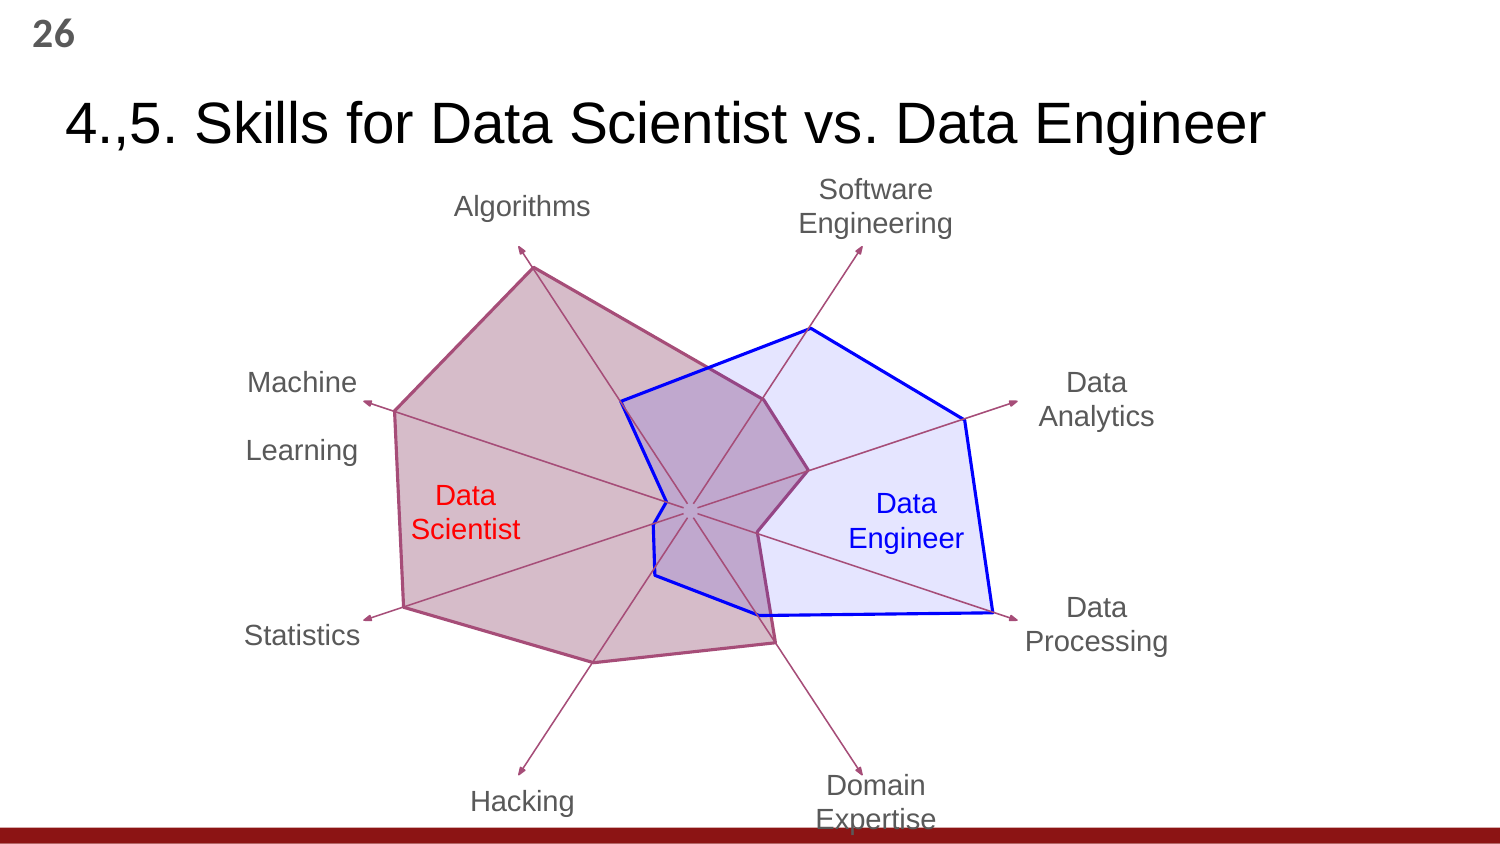

26
# 4.,5. Skills for Data Scientist vs. Data Engineer
Software
Algorithms
Engineering

Data  Analytics
Machine  Learning
Data  Scientist
Data  Engineer
Data  Processing
Statistics
Domain  Expertise
Hacking